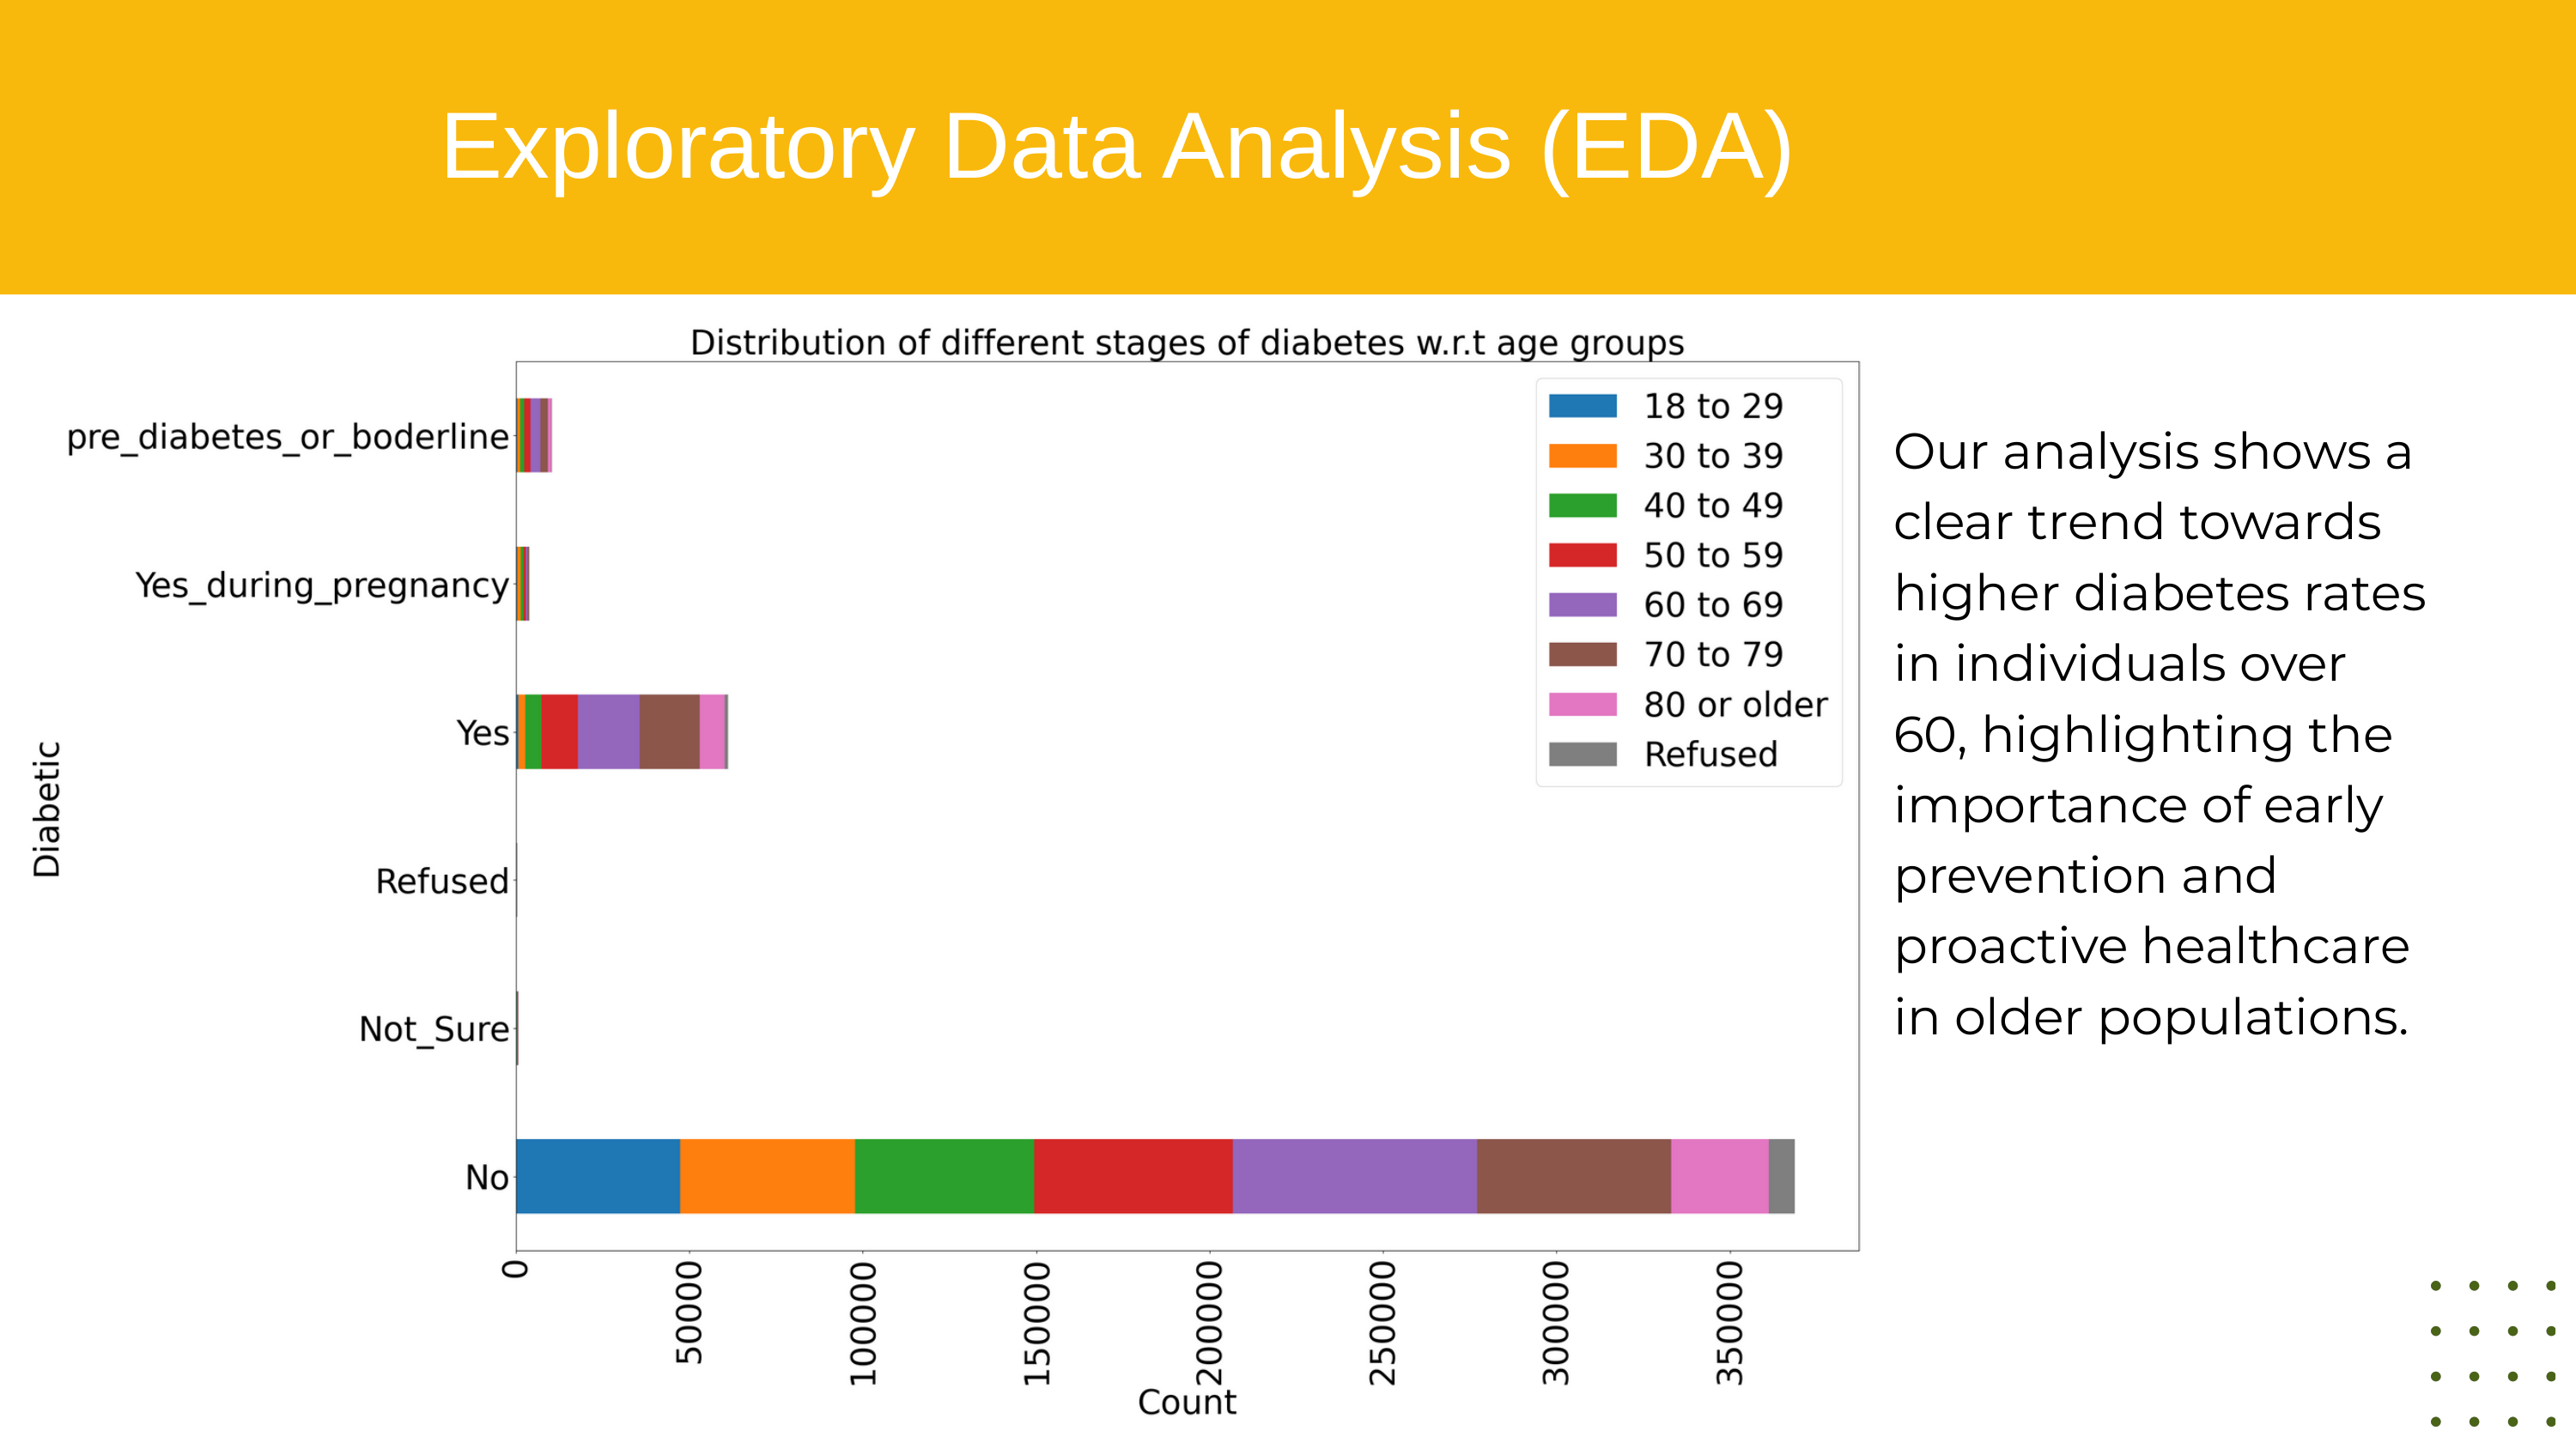

Exploratory Data Analysis (EDA)

Our analysis shows a clear trend towards higher diabetes rates in individuals over 60, highlighting the importance of early prevention and proactive healthcare in older populations.